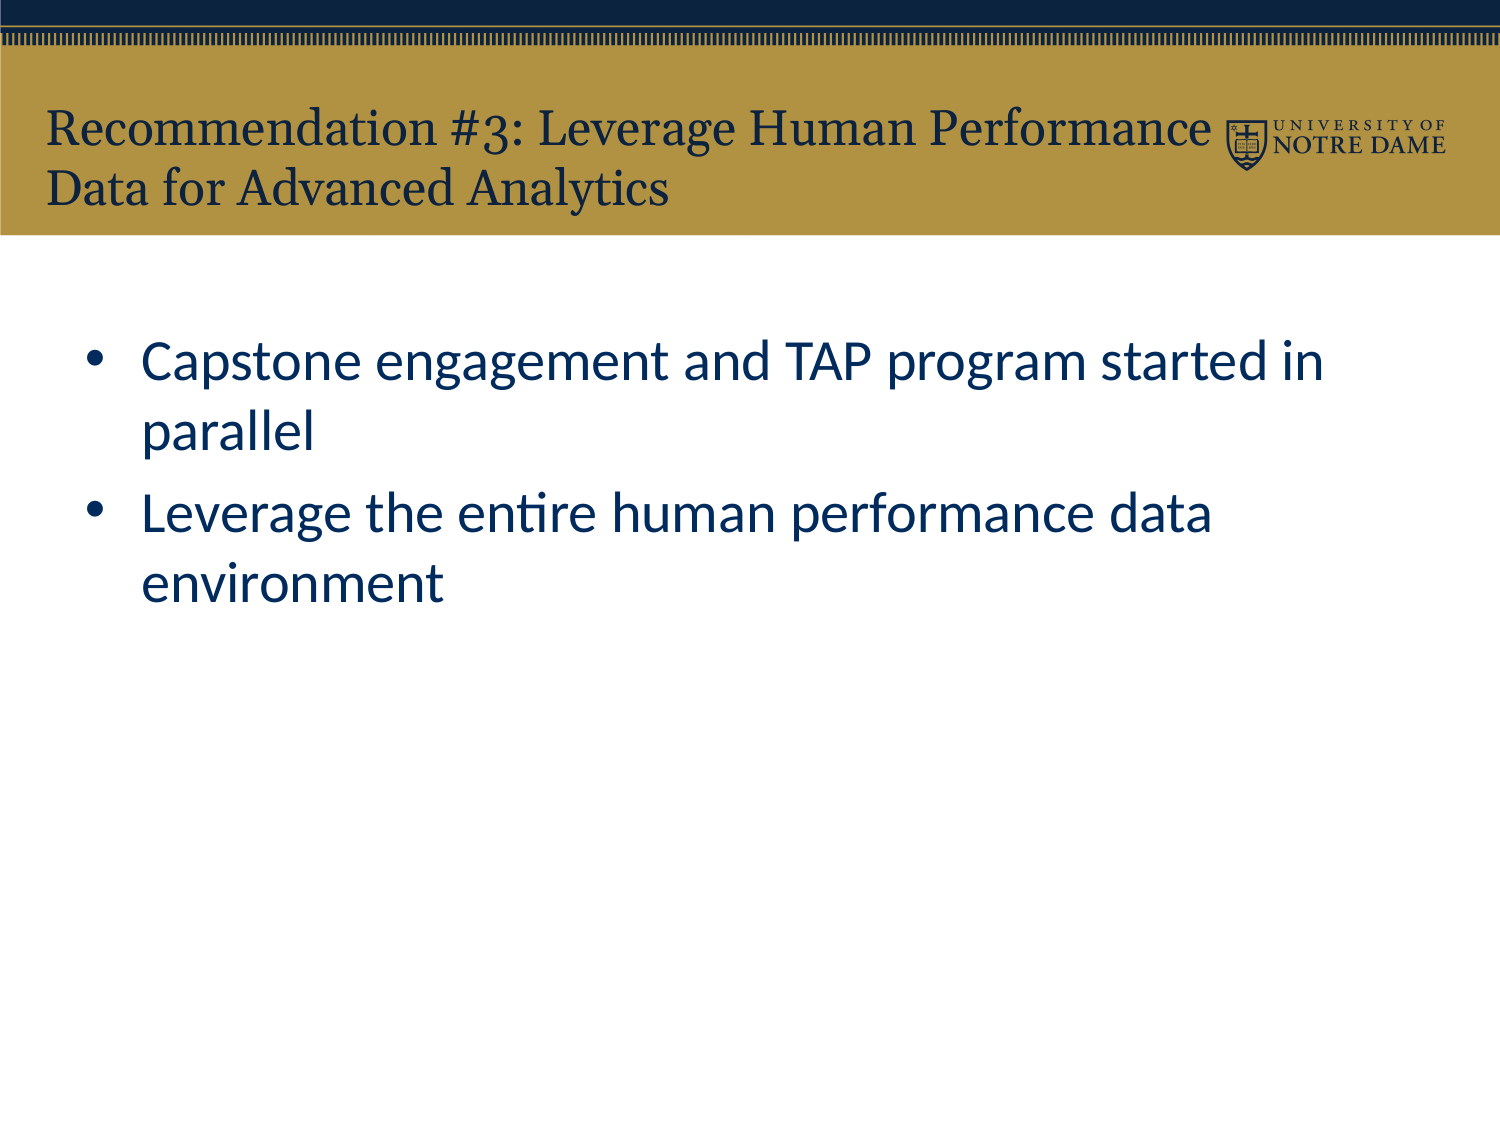

# Recommendation #3: Leverage Human Performance Data for Advanced Analytics
Capstone engagement and TAP program started in parallel
Leverage the entire human performance data environment